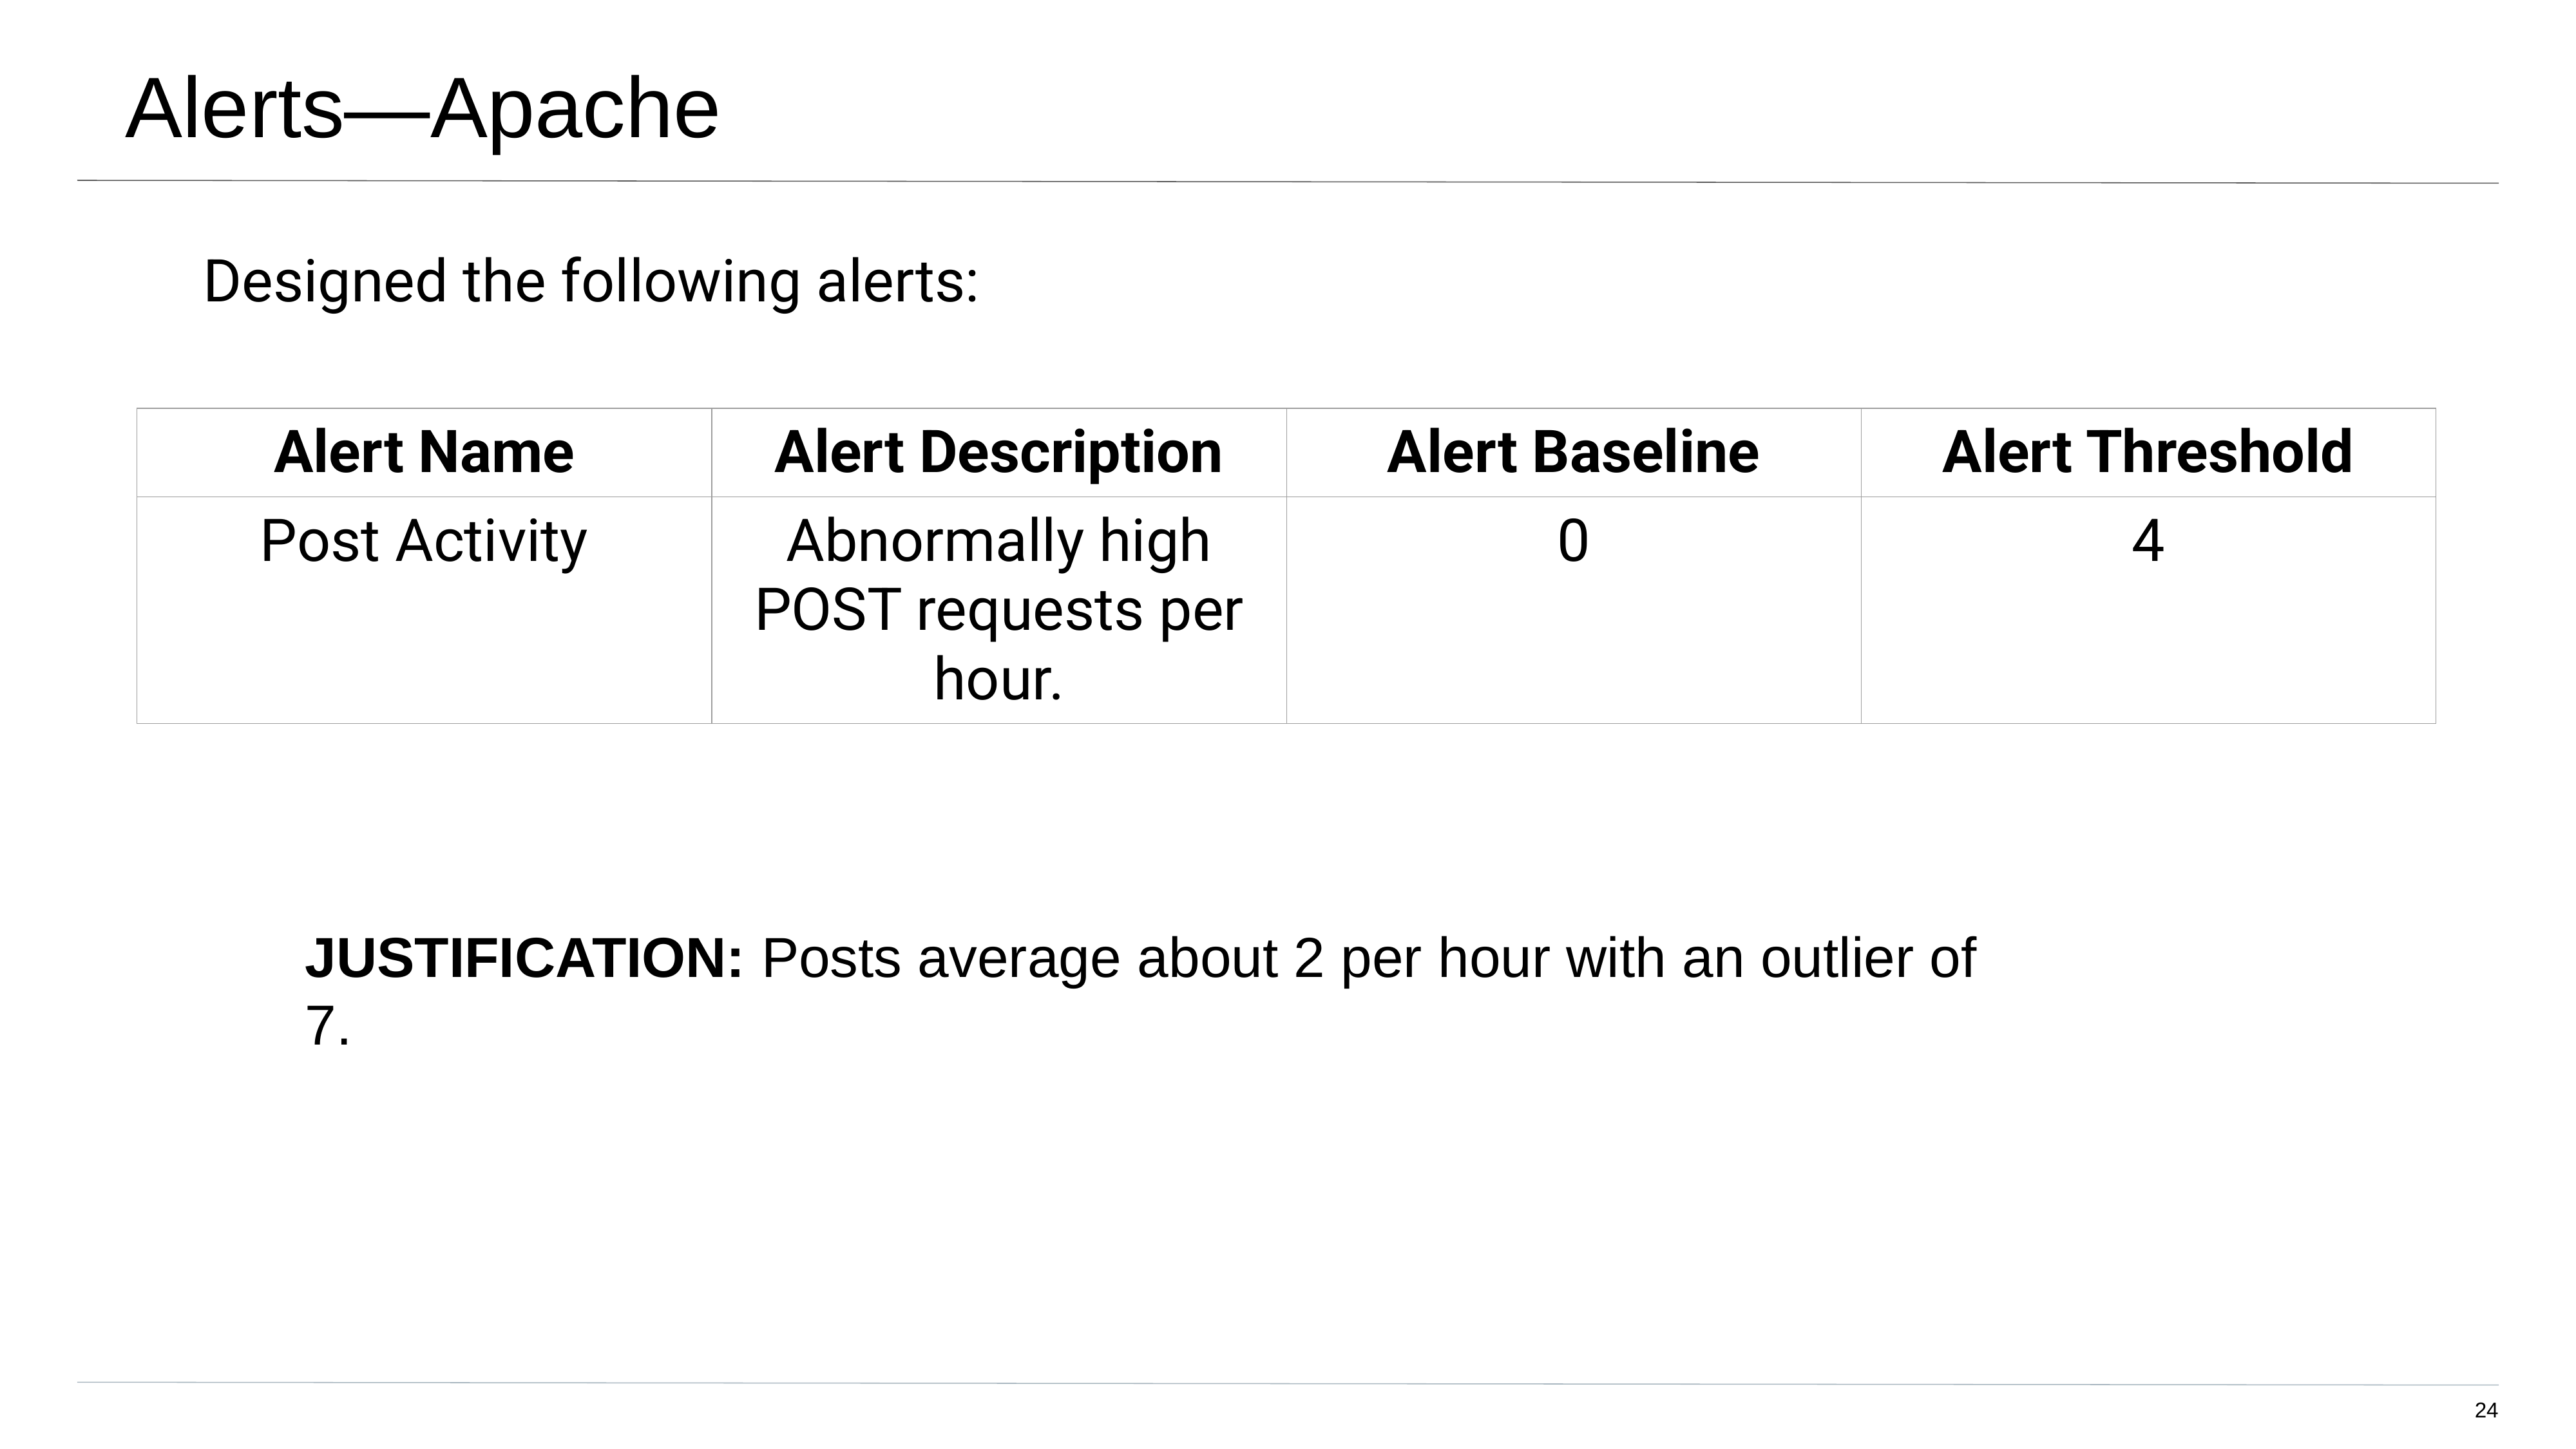

# Alerts—Apache
Designed the following alerts:

| Alert Name | Alert Description | Alert Baseline | Alert Threshold |
| --- | --- | --- | --- |
| Post Activity | Abnormally high POST requests per hour. | 0 | 4 |
JUSTIFICATION: Posts average about 2 per hour with an outlier of 7.
24